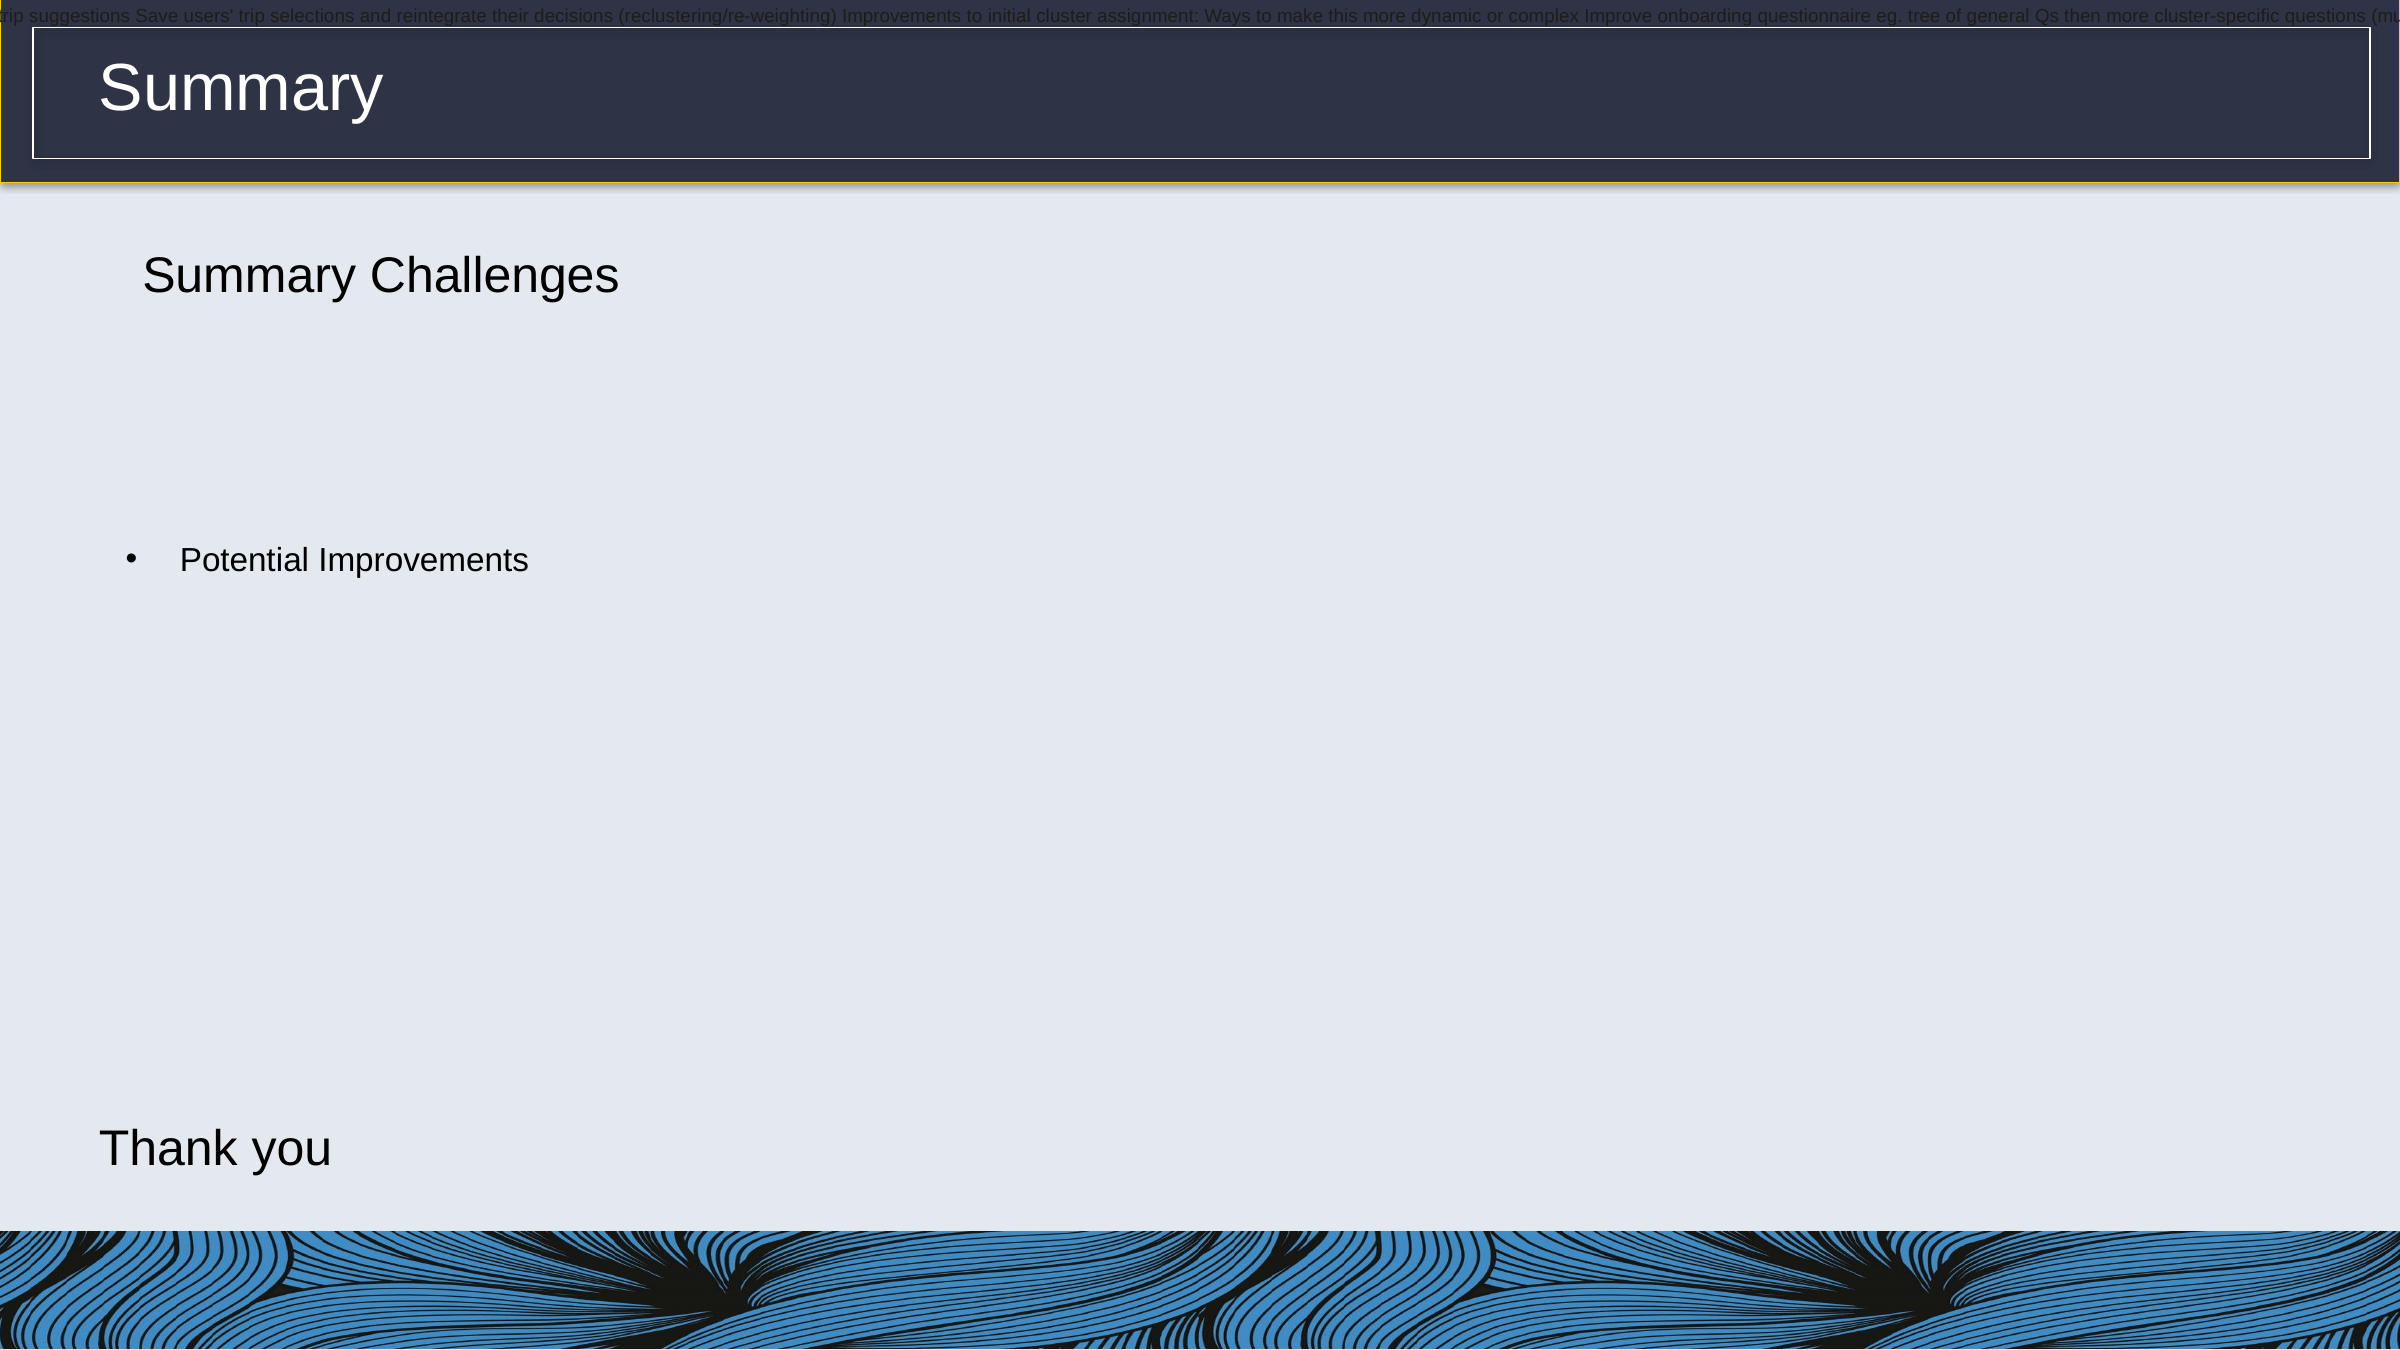

Improvements to place search: Improve on radius search Offer multiple sets of trip suggestions Save users' trip selections and reintegrate their decisions (reclustering/re-weighting) Improvements to initial cluster assignment: Ways to make this more dynamic or complex Improve onboarding questionnaire eg. tree of general Qs then more cluster-specific questions (multi-classification model); semantic models and relationship to cluster categories
Summary
Summary Challenges
Potential Improvements
Thank you